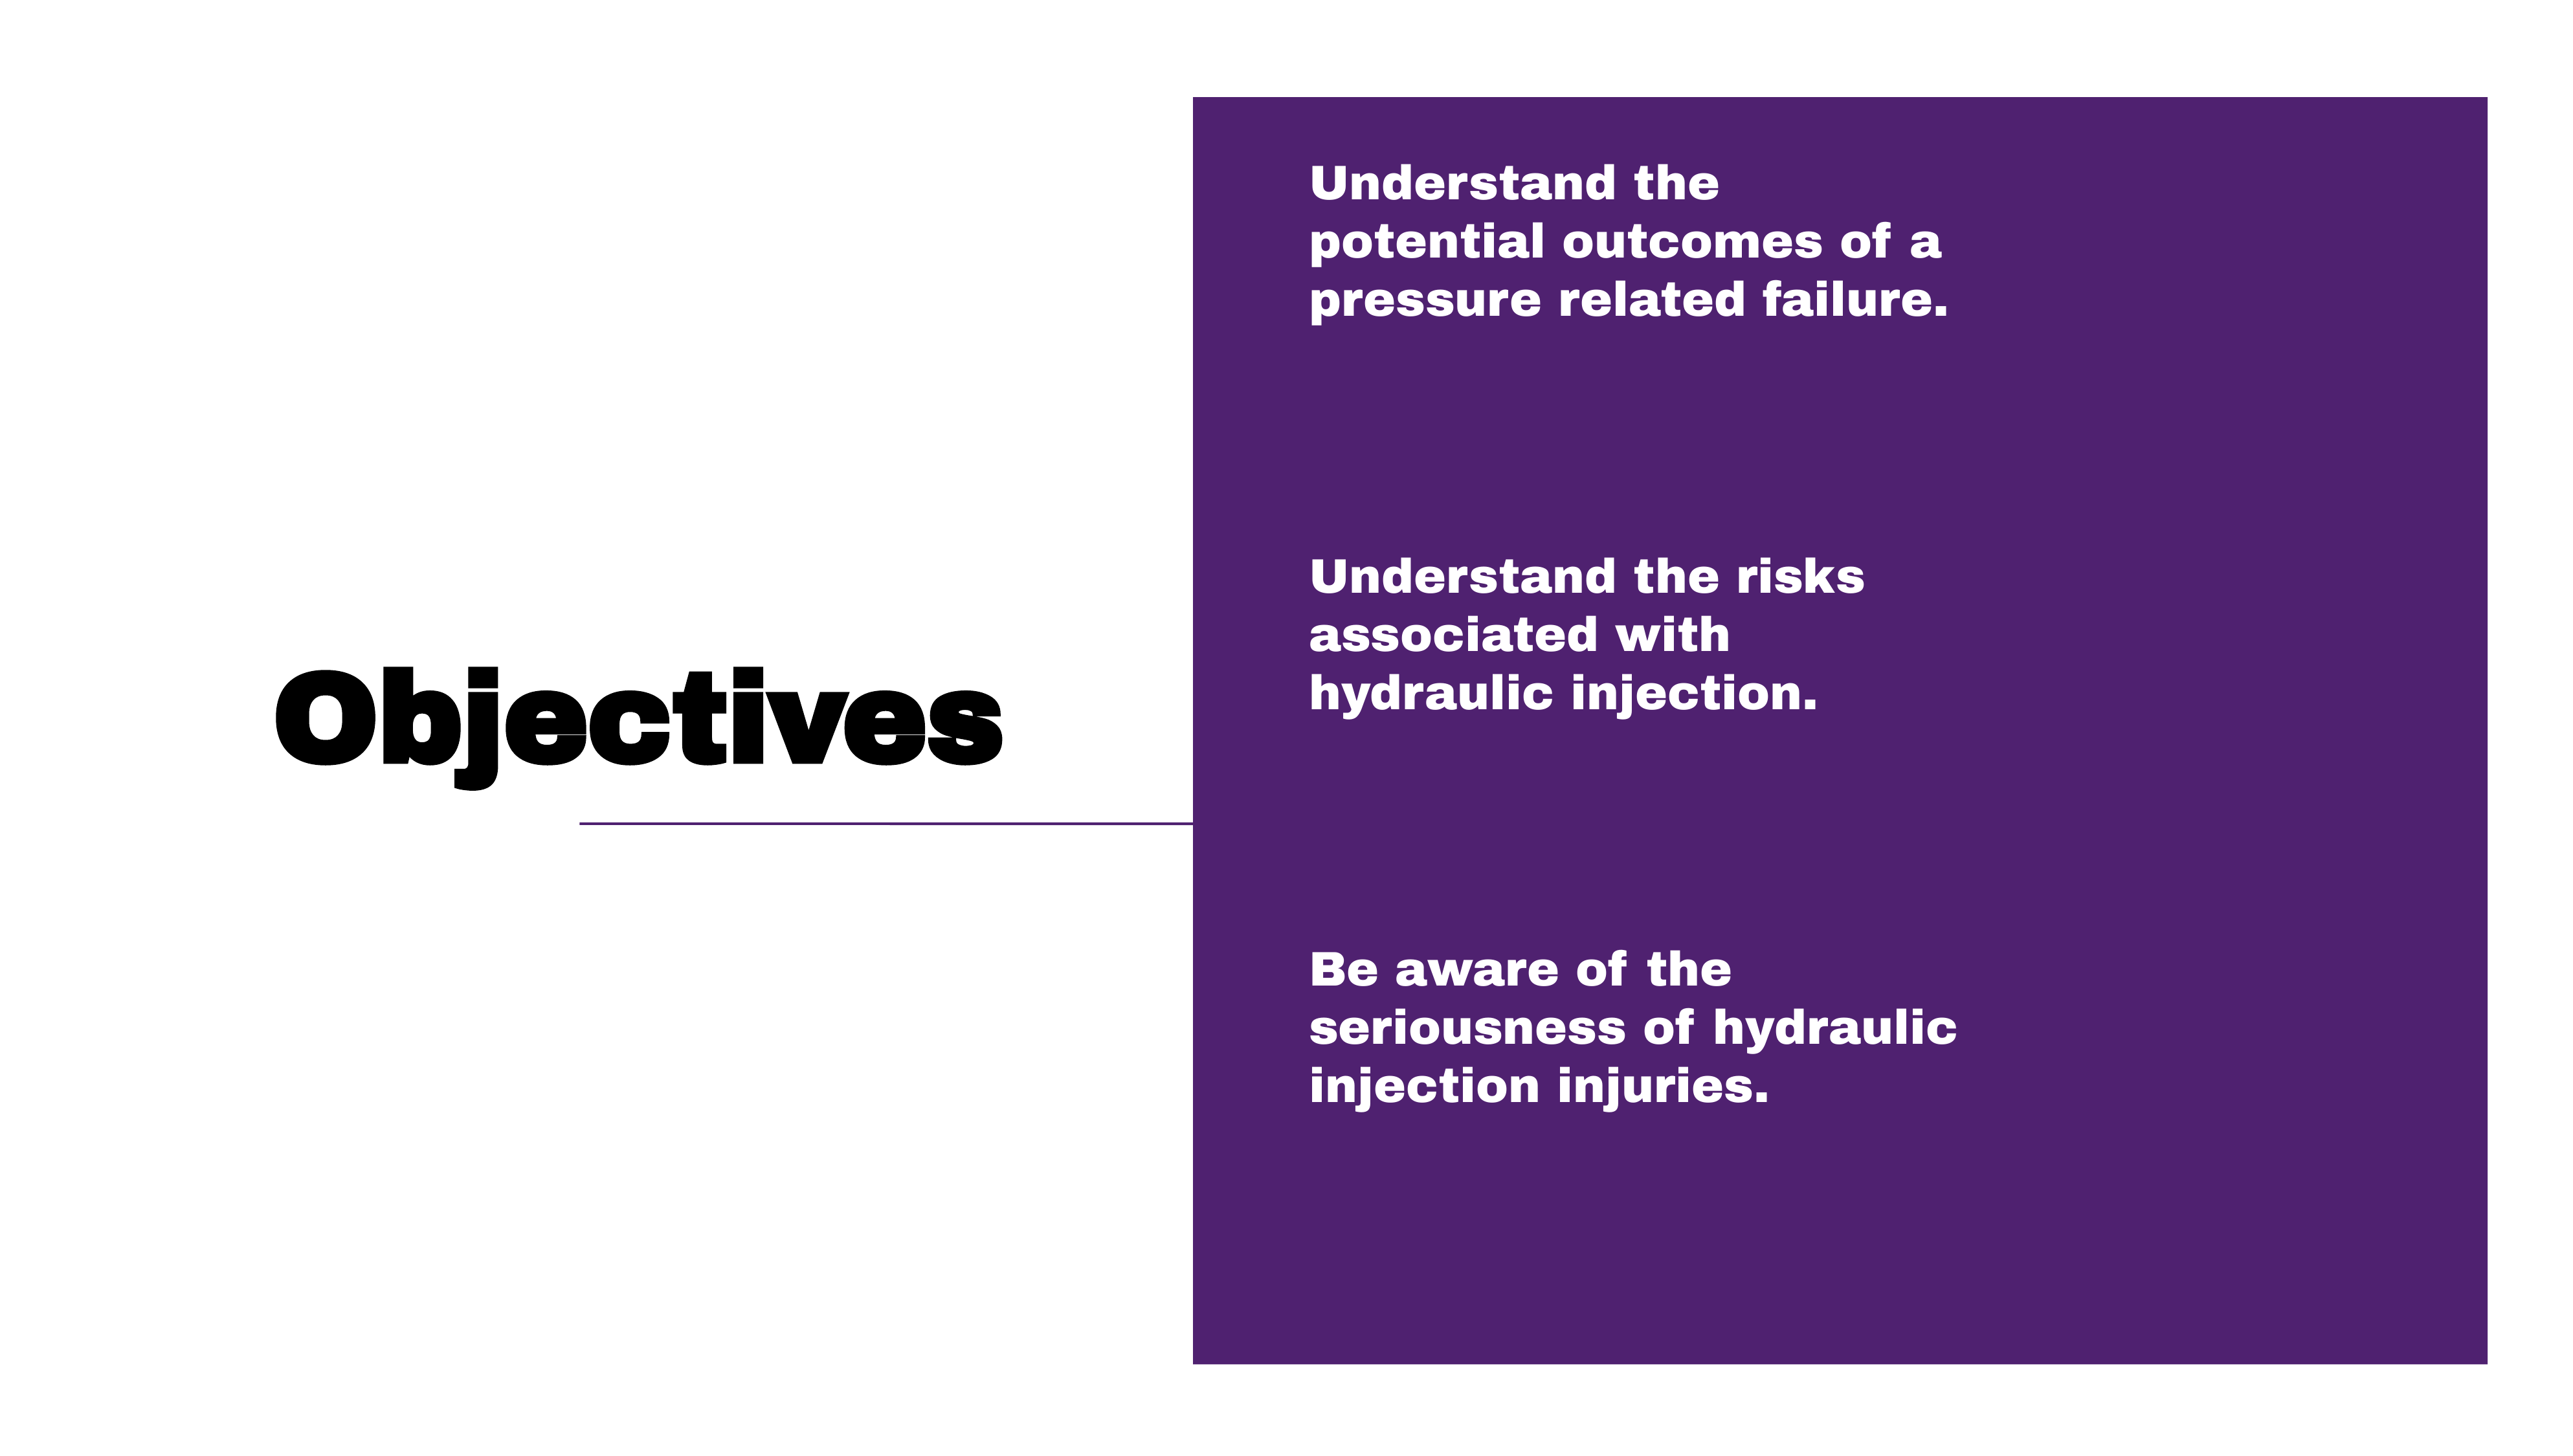

Understand the potential outcomes of a pressure related failure.
Understand the risks associated with hydraulic injection.
Be aware of the seriousness of hydraulic injection injuries.

# Objectives